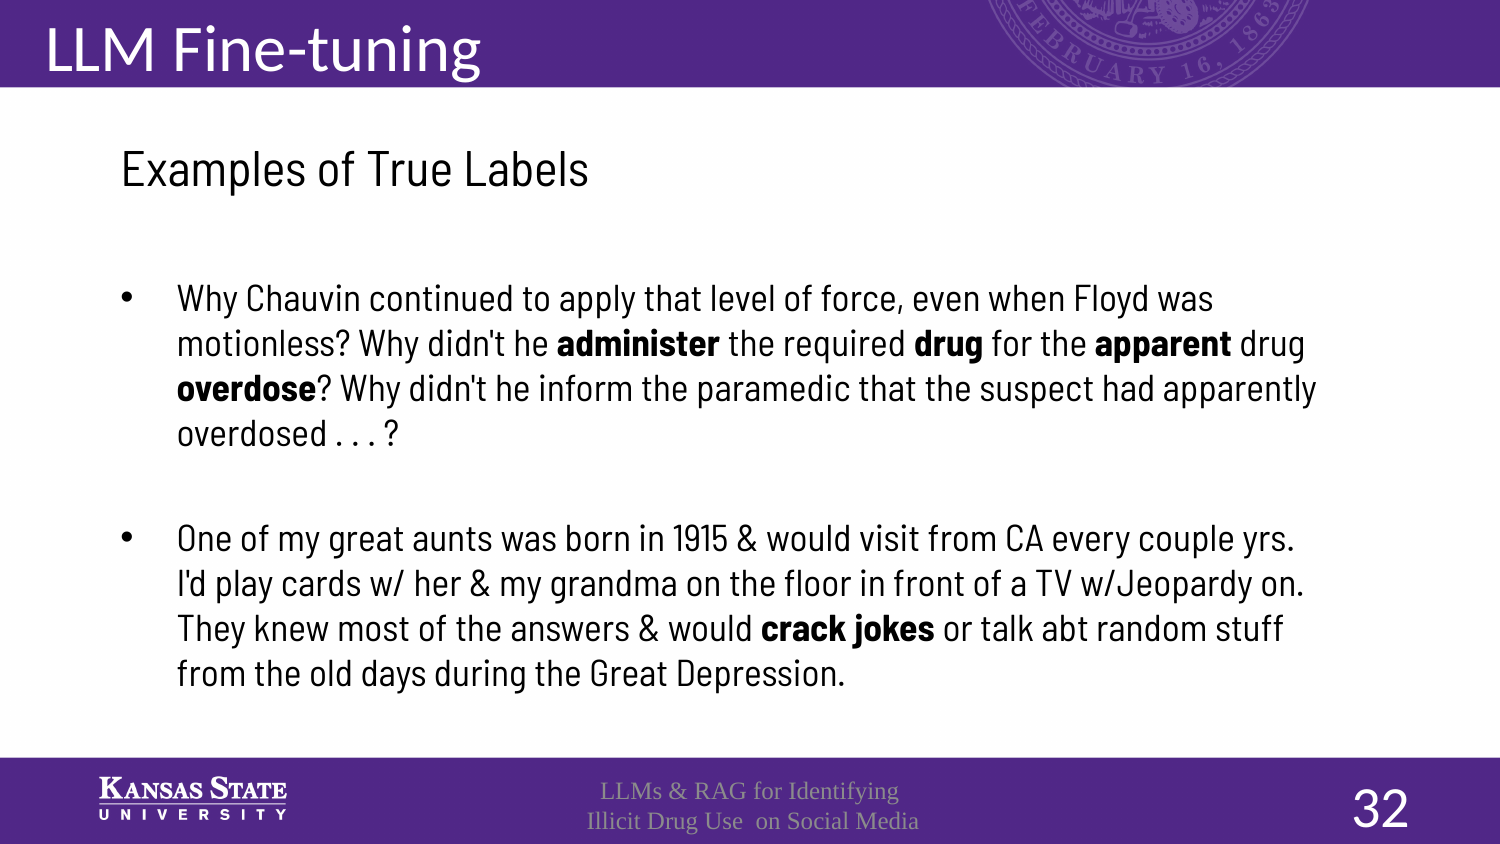

# LLM Fine-tuning
Examples of True Labels

Why Chauvin continued to apply that level of force, even when Floyd was motionless? Why didn't he administer the required drug for the apparent drug overdose? Why didn't he inform the paramedic that the suspect had apparently overdosed . . . ?

One of my great aunts was born in 1915 & would visit from CA every couple yrs. I'd play cards w/ her & my grandma on the floor in front of a TV w/Jeopardy on. They knew most of the answers & would crack jokes or talk abt random stuff from the old days during the Great Depression.
LLMs & RAG for Identifying
 Illicit Drug Use  on Social Media
32